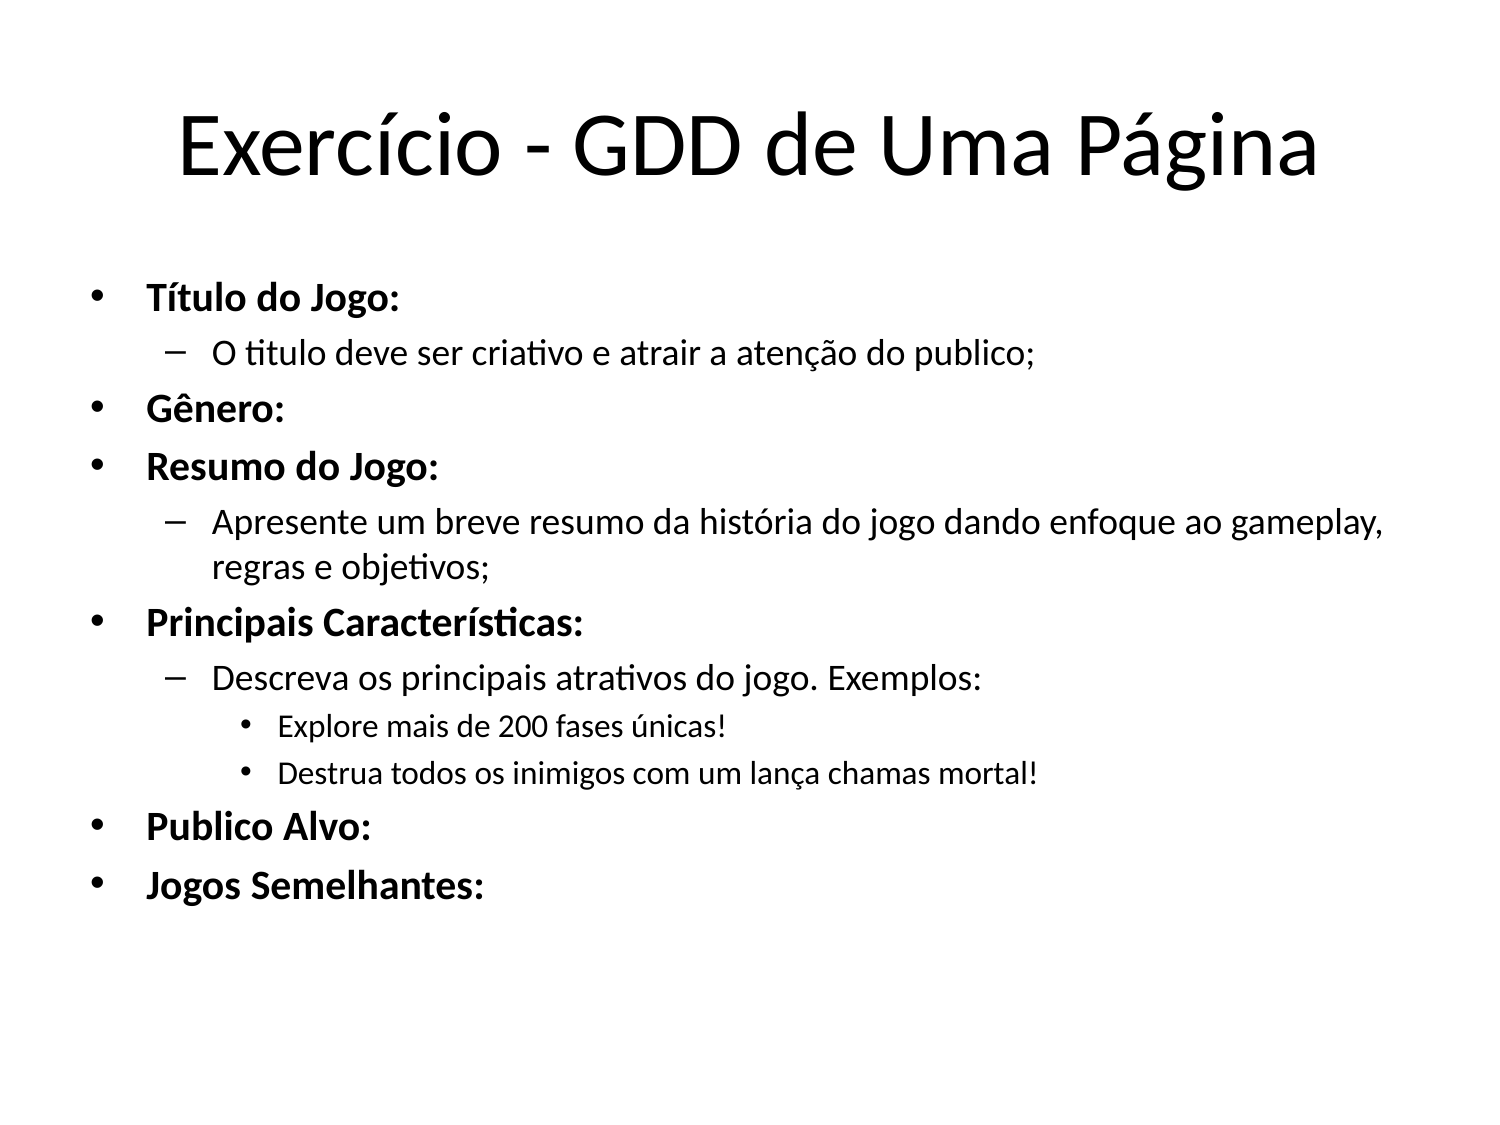

# Exercício - GDD de Uma Página
Título do Jogo:
O titulo deve ser criativo e atrair a atenção do publico;
Gênero:
Resumo do Jogo:
Apresente um breve resumo da história do jogo dando enfoque ao gameplay, regras e objetivos;
Principais Características:
Descreva os principais atrativos do jogo. Exemplos:
Explore mais de 200 fases únicas!
Destrua todos os inimigos com um lança chamas mortal!
Publico Alvo:
Jogos Semelhantes: